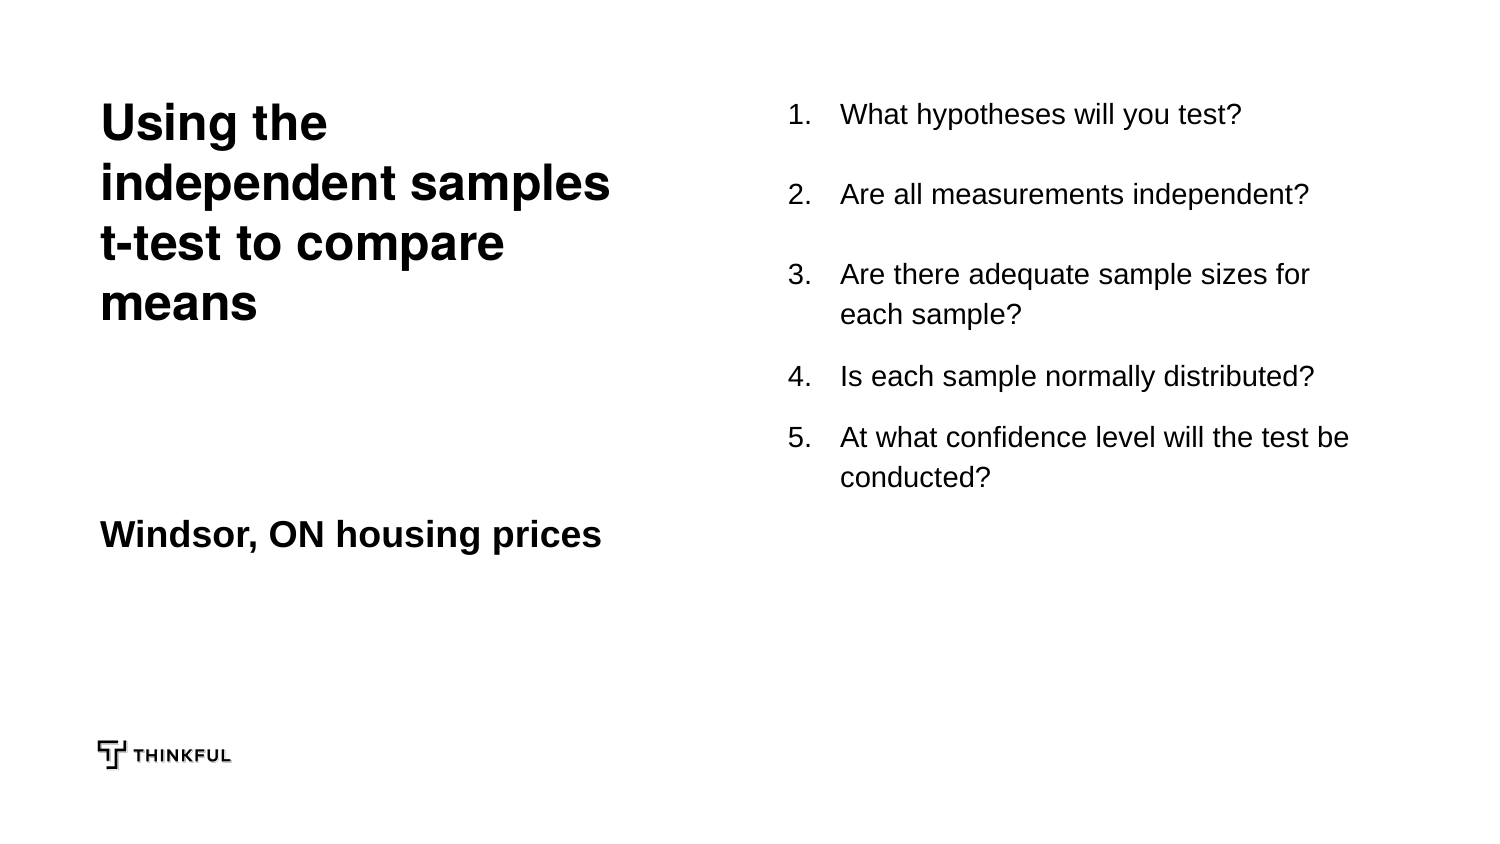

# Using the independent samples t-test to compare means Windsor, ON housing prices
What hypotheses will you test?

Are all measurements independent?

Are there adequate sample sizes for each sample?
Is each sample normally distributed?
At what confidence level will the test be conducted?